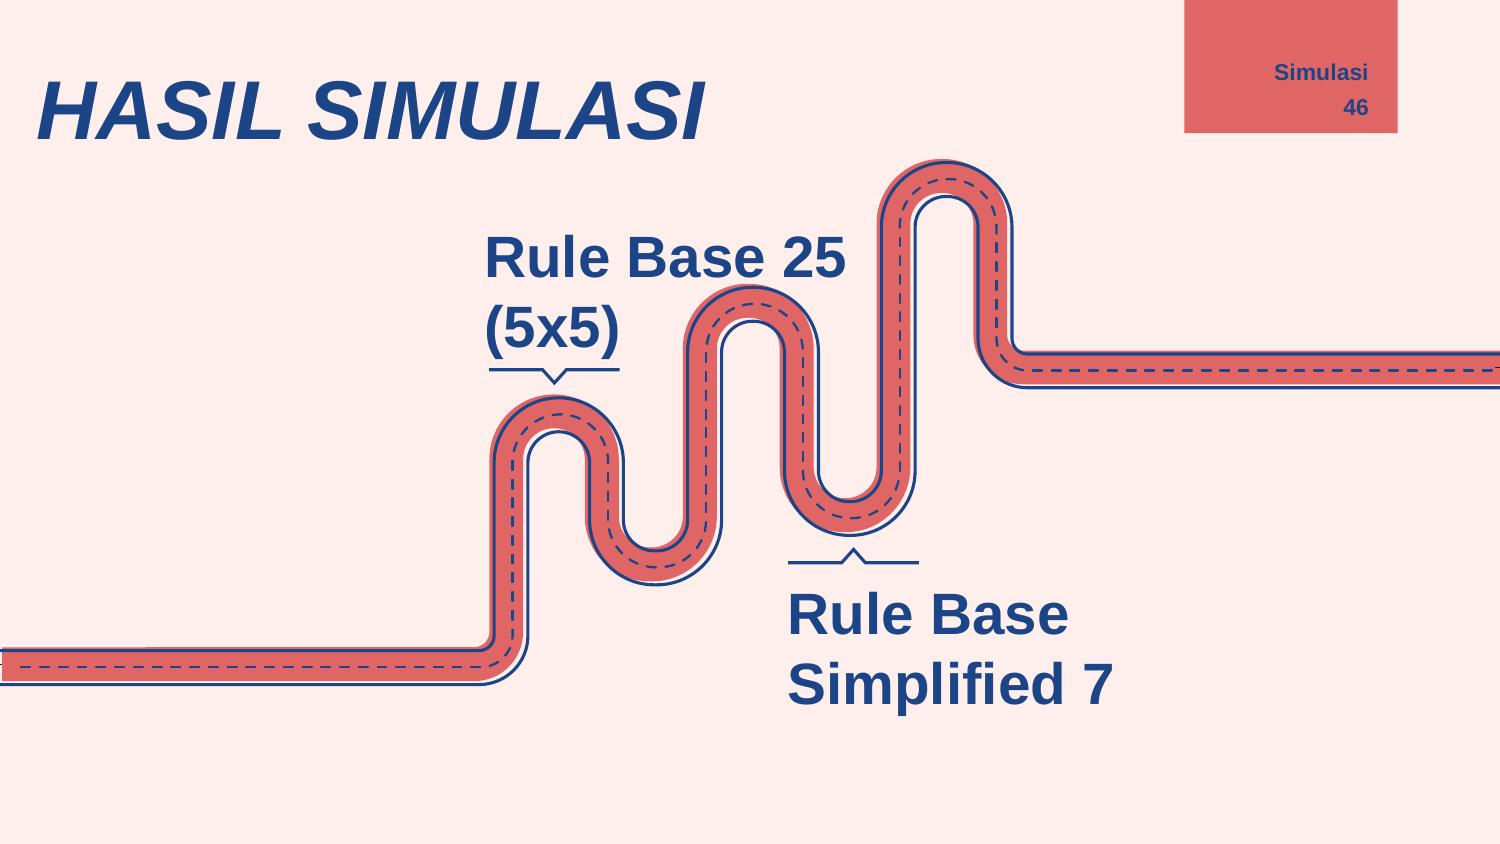

# Simulasi
HASIL SIMULASI
46

Rule Base 25 (5x5)

Rule Base Simplified 7